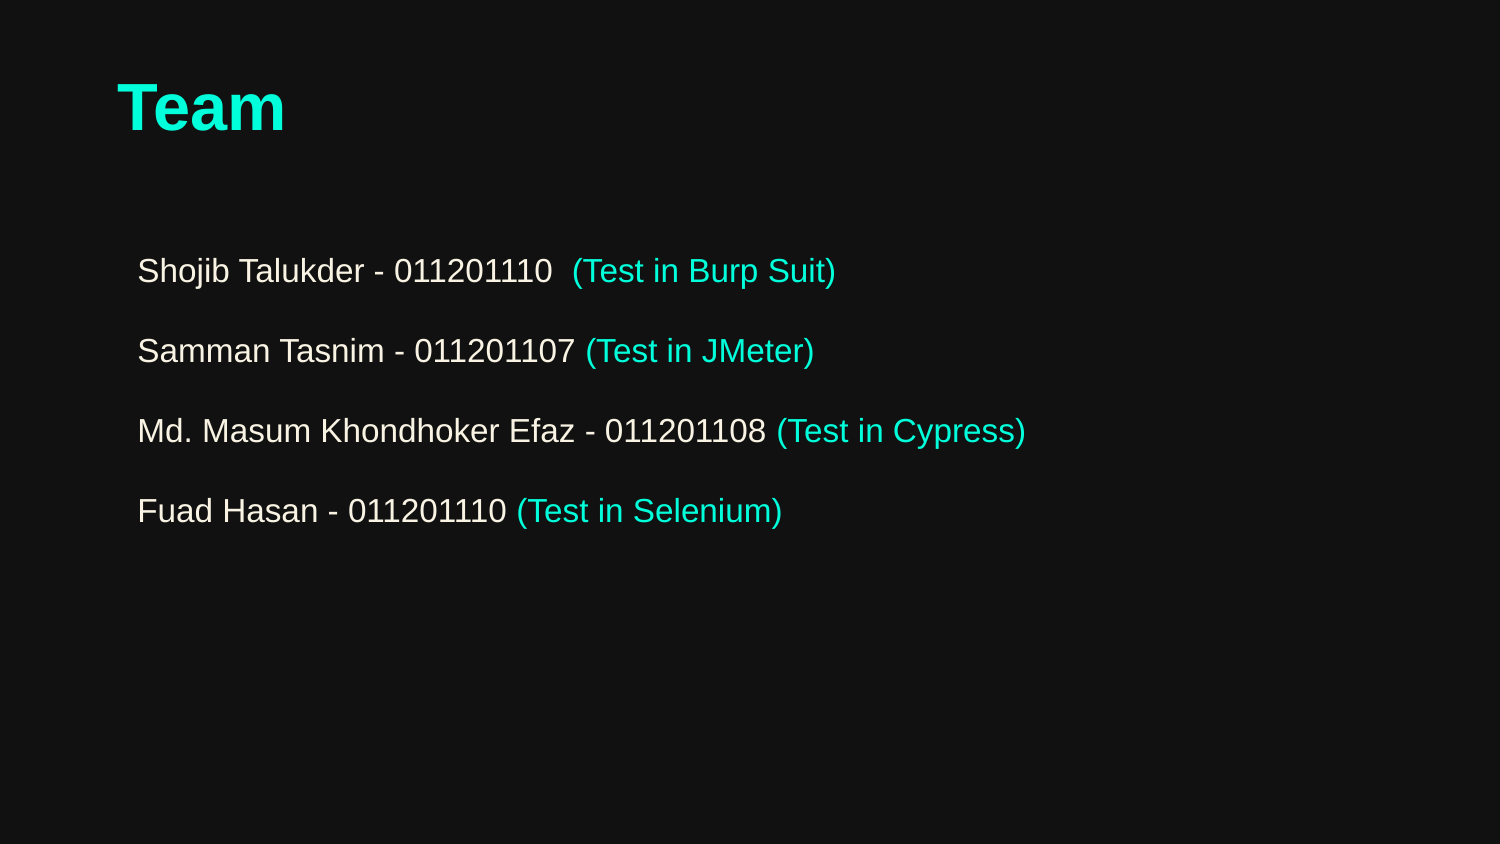

# Team
Shojib Talukder - 011201110  (Test in Burp Suit)
Samman Tasnim - 011201107 (Test in JMeter)
Md. Masum Khondhoker Efaz - 011201108 (Test in Cypress)
Fuad Hasan - 011201110 (Test in Selenium)